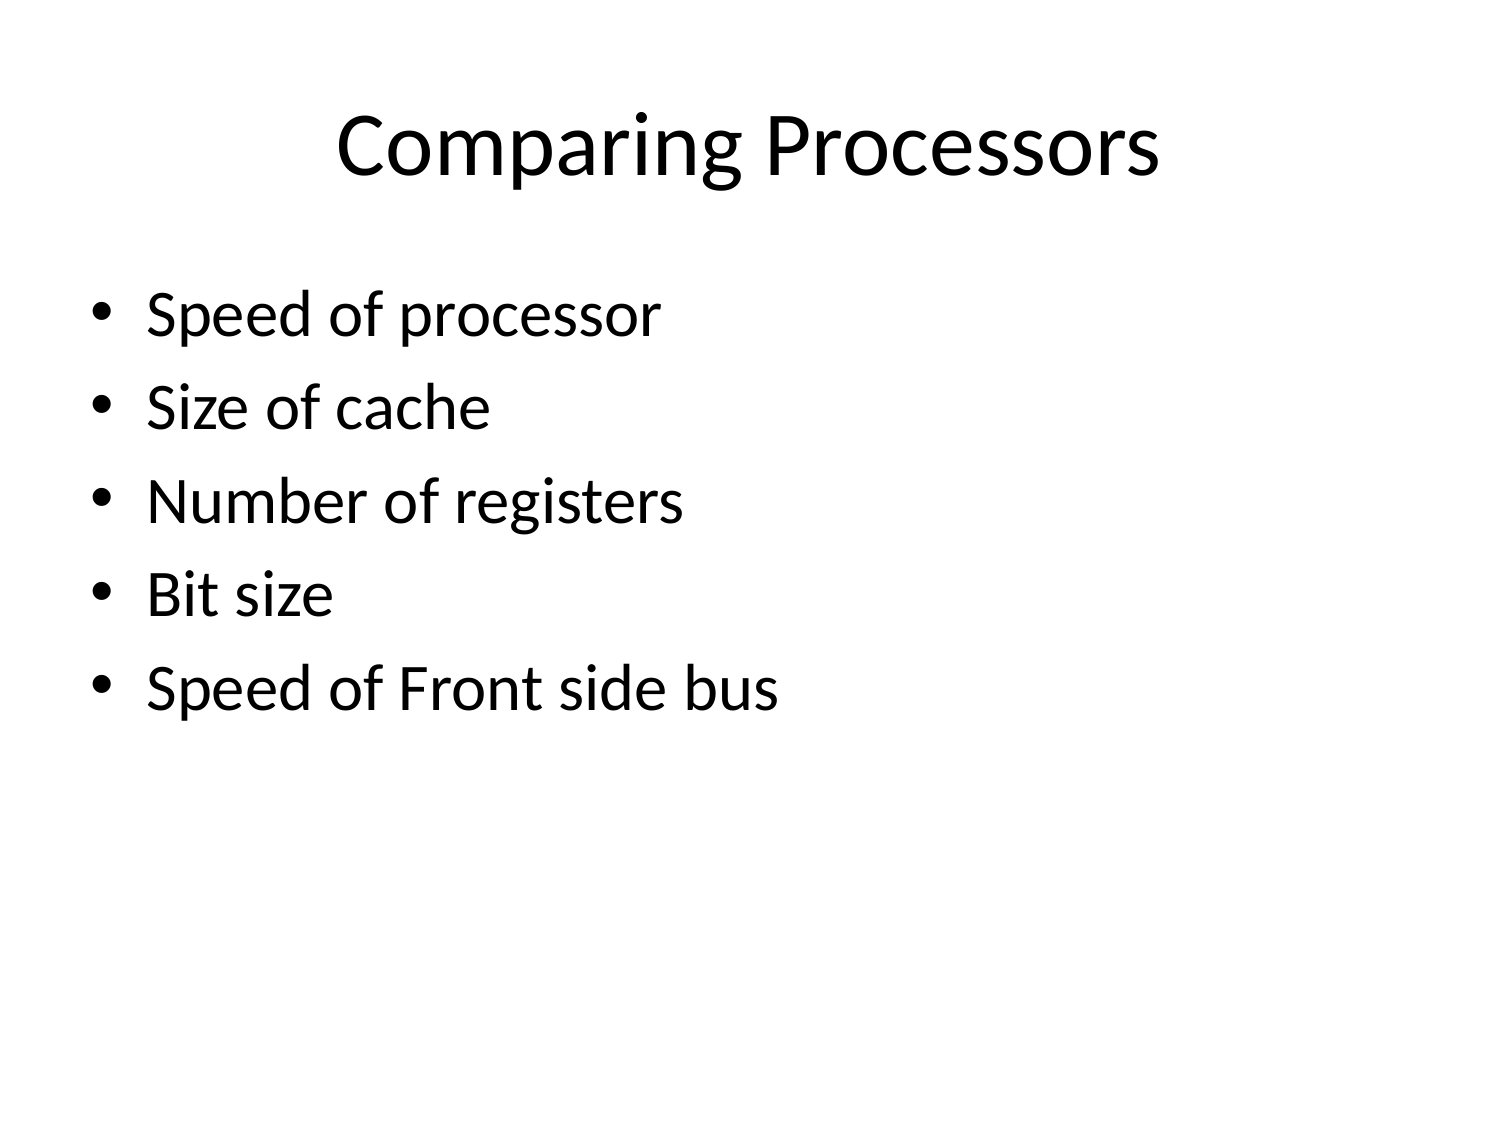

# Comparing Processors
Speed of processor
Size of cache
Number of registers
Bit size
Speed of Front side bus